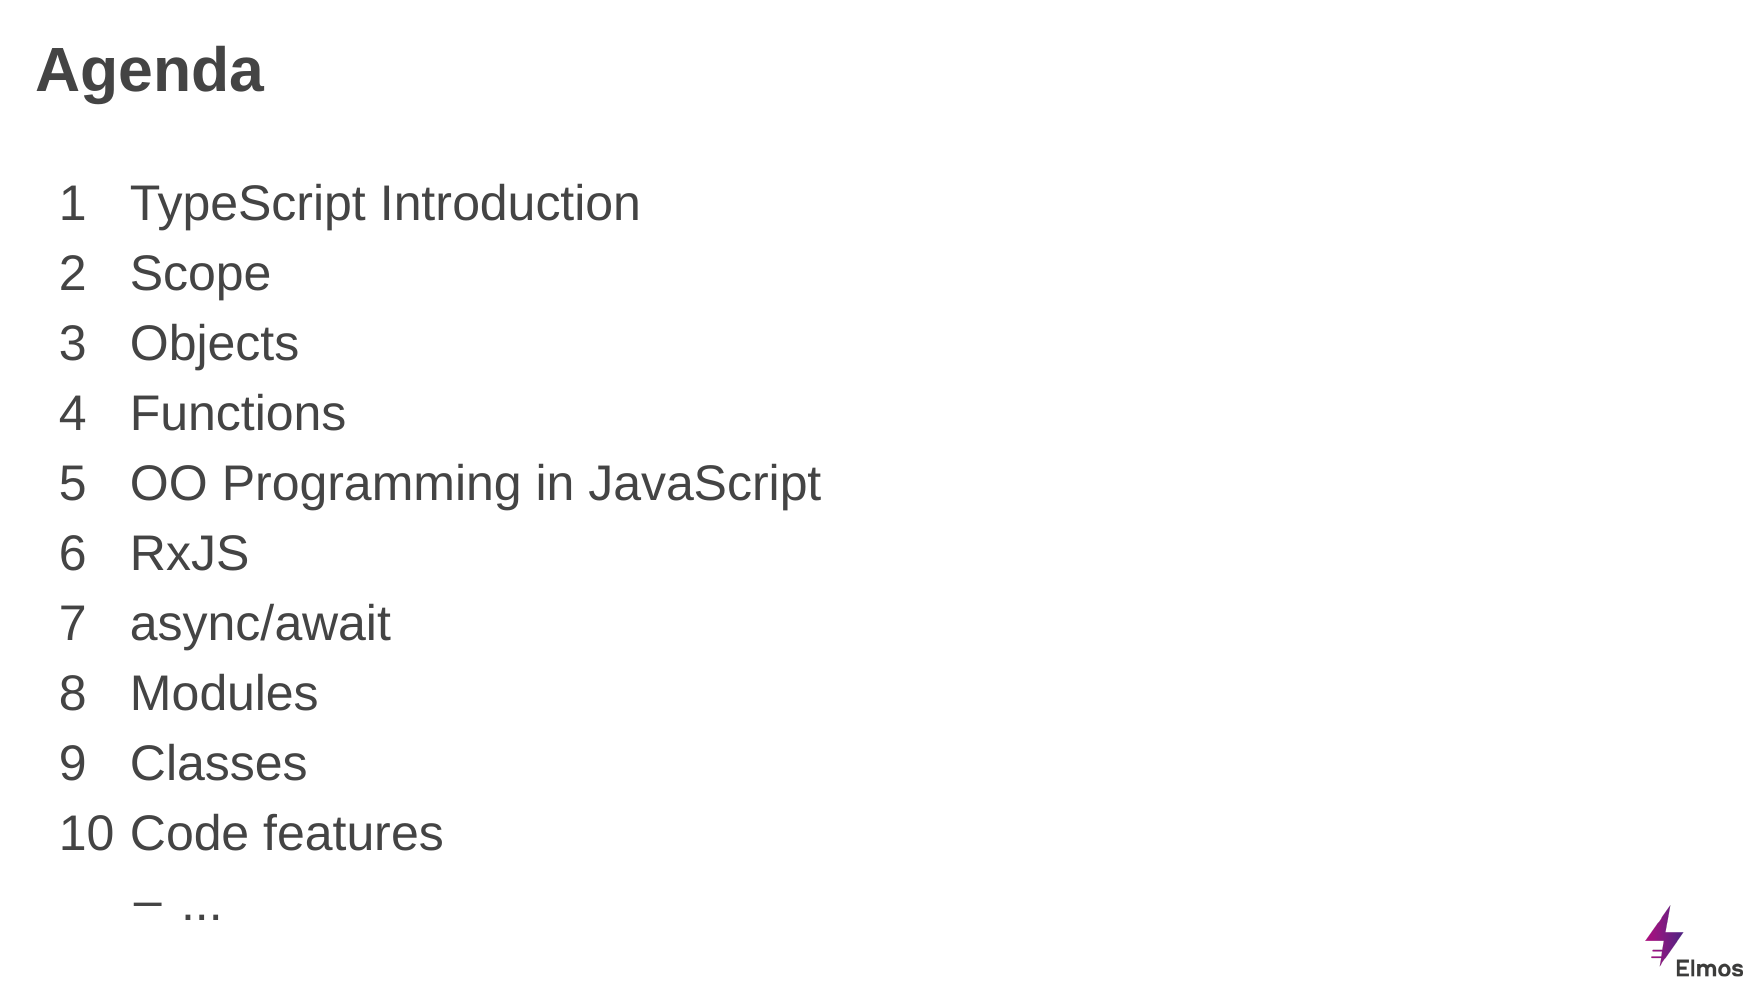

# Agenda
TypeScript Introduction
Scope
Objects
Functions
OO Programming in JavaScript
RxJS
async/await
Modules
Classes
Code features
...